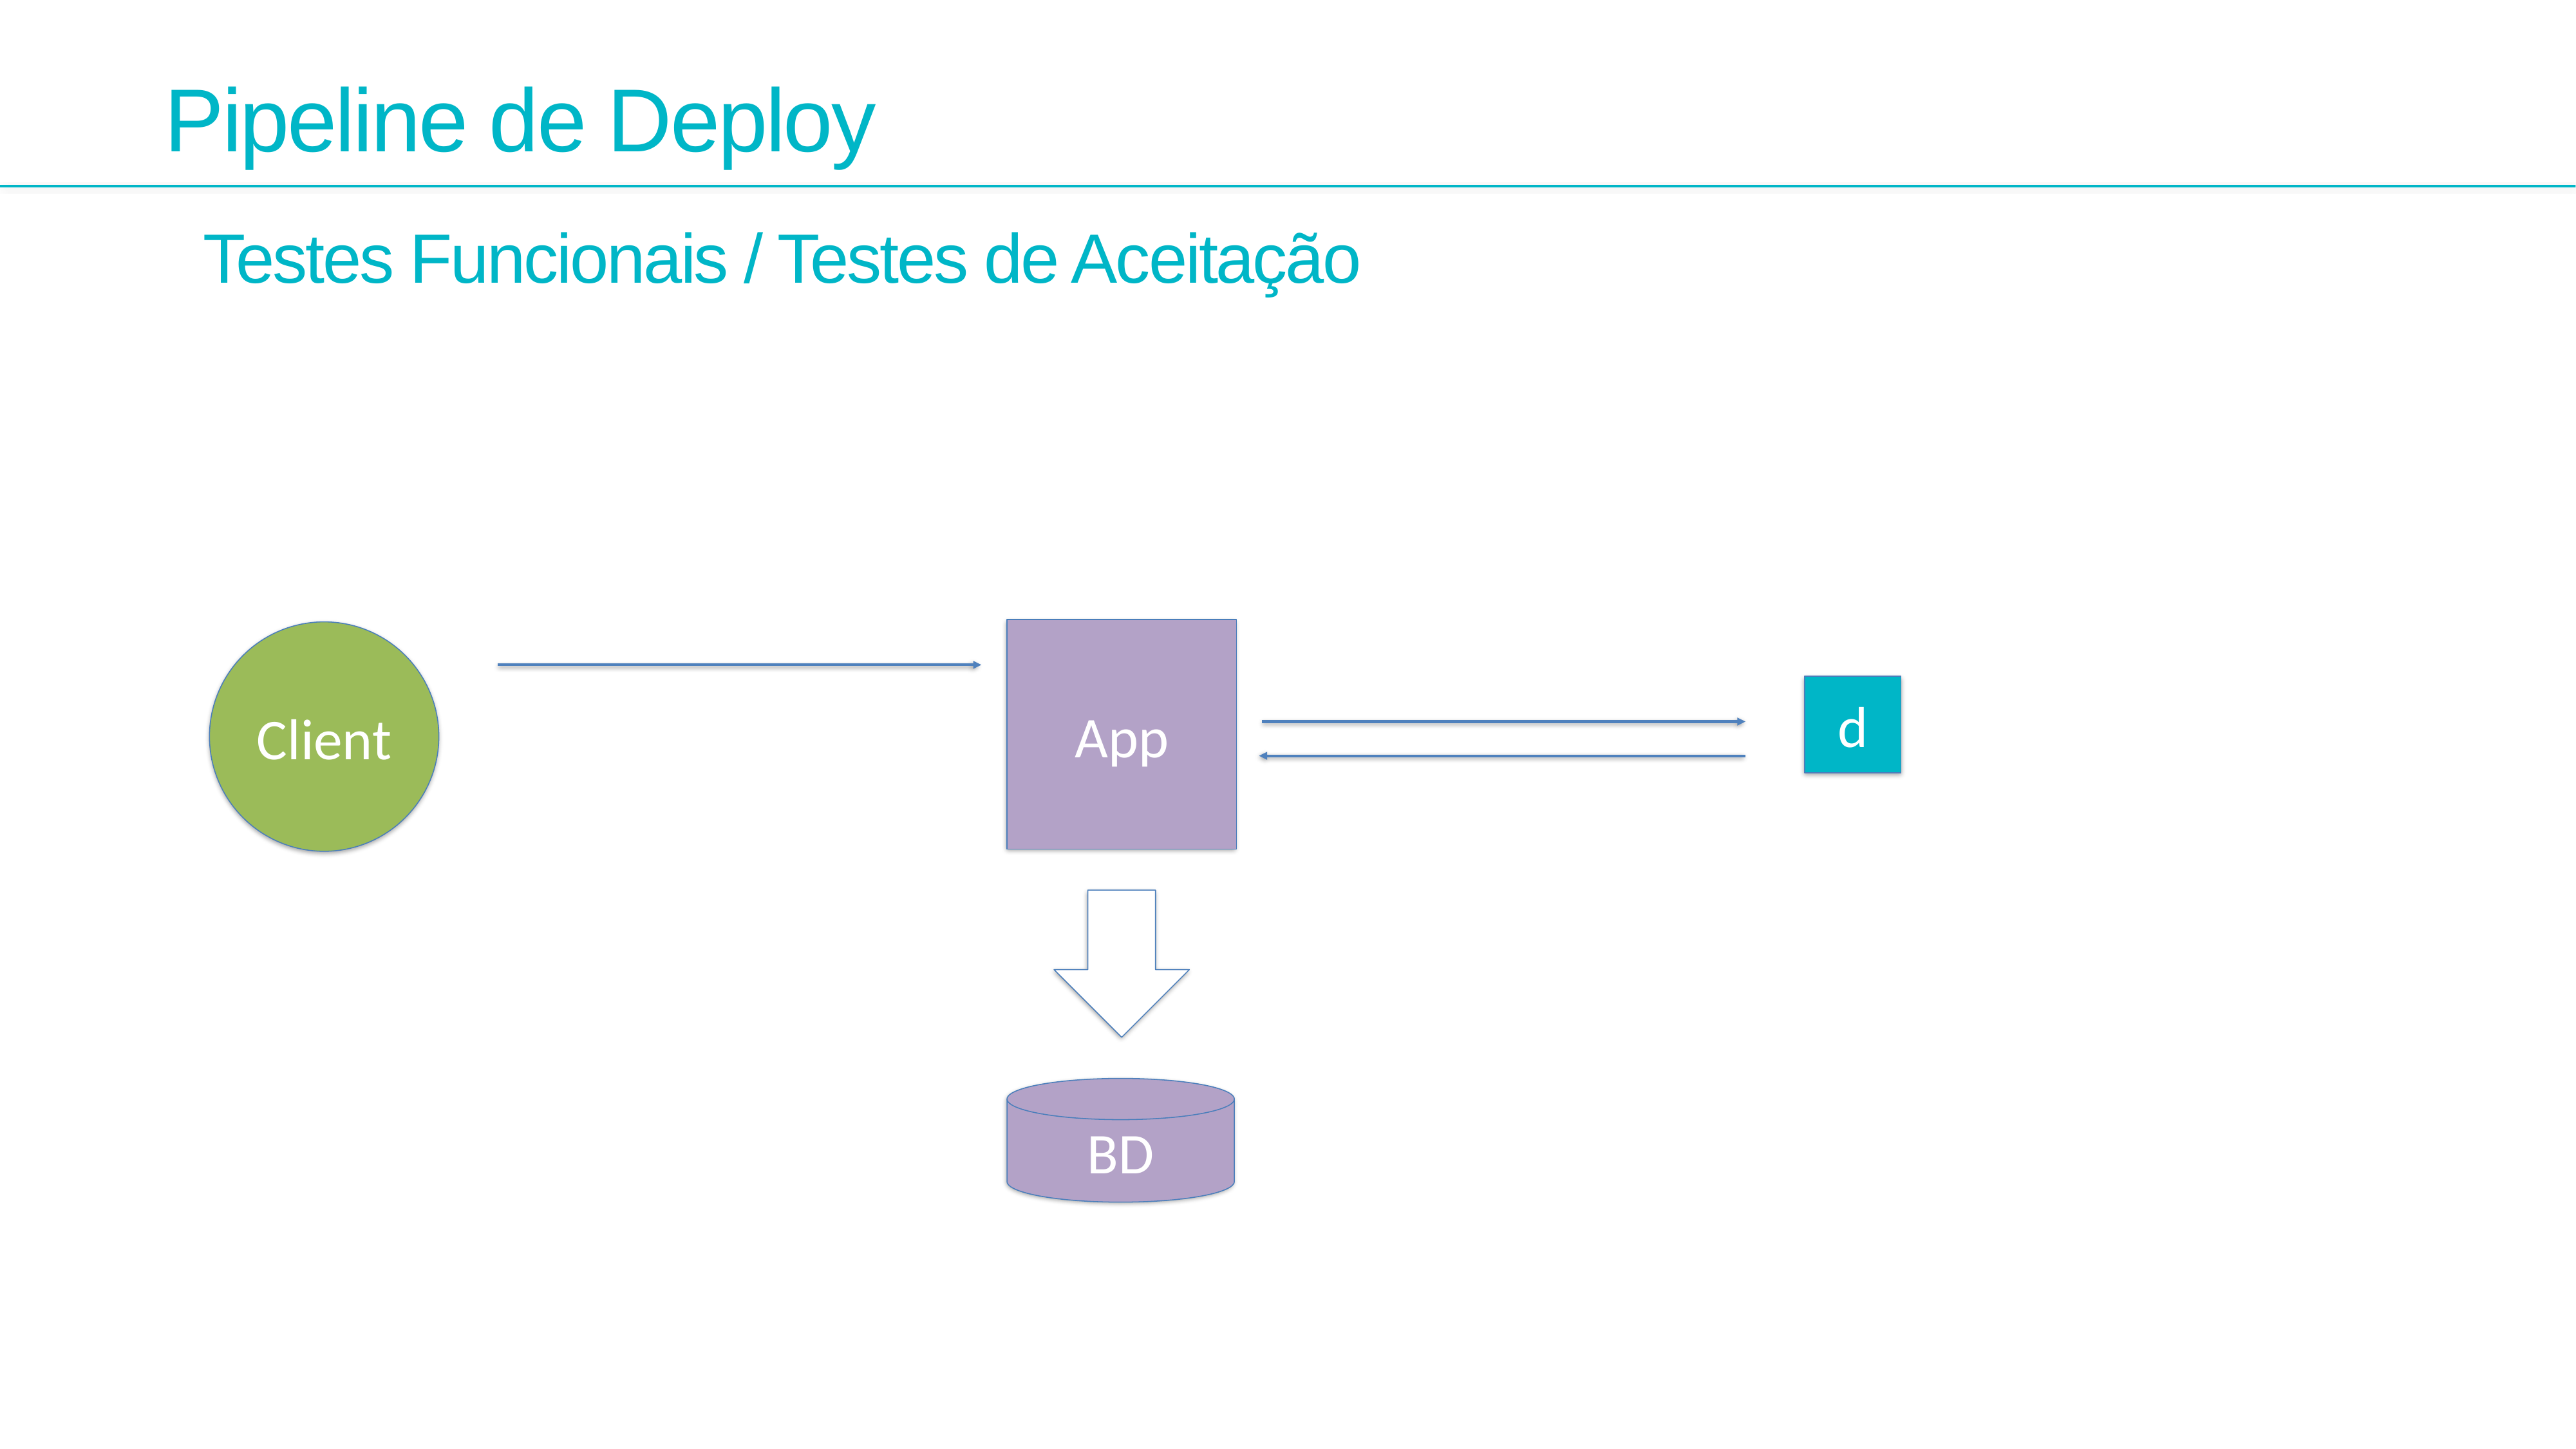

Pipeline de Deploy
Testes Funcionais / Testes de Aceitação
App
Client
d

BD